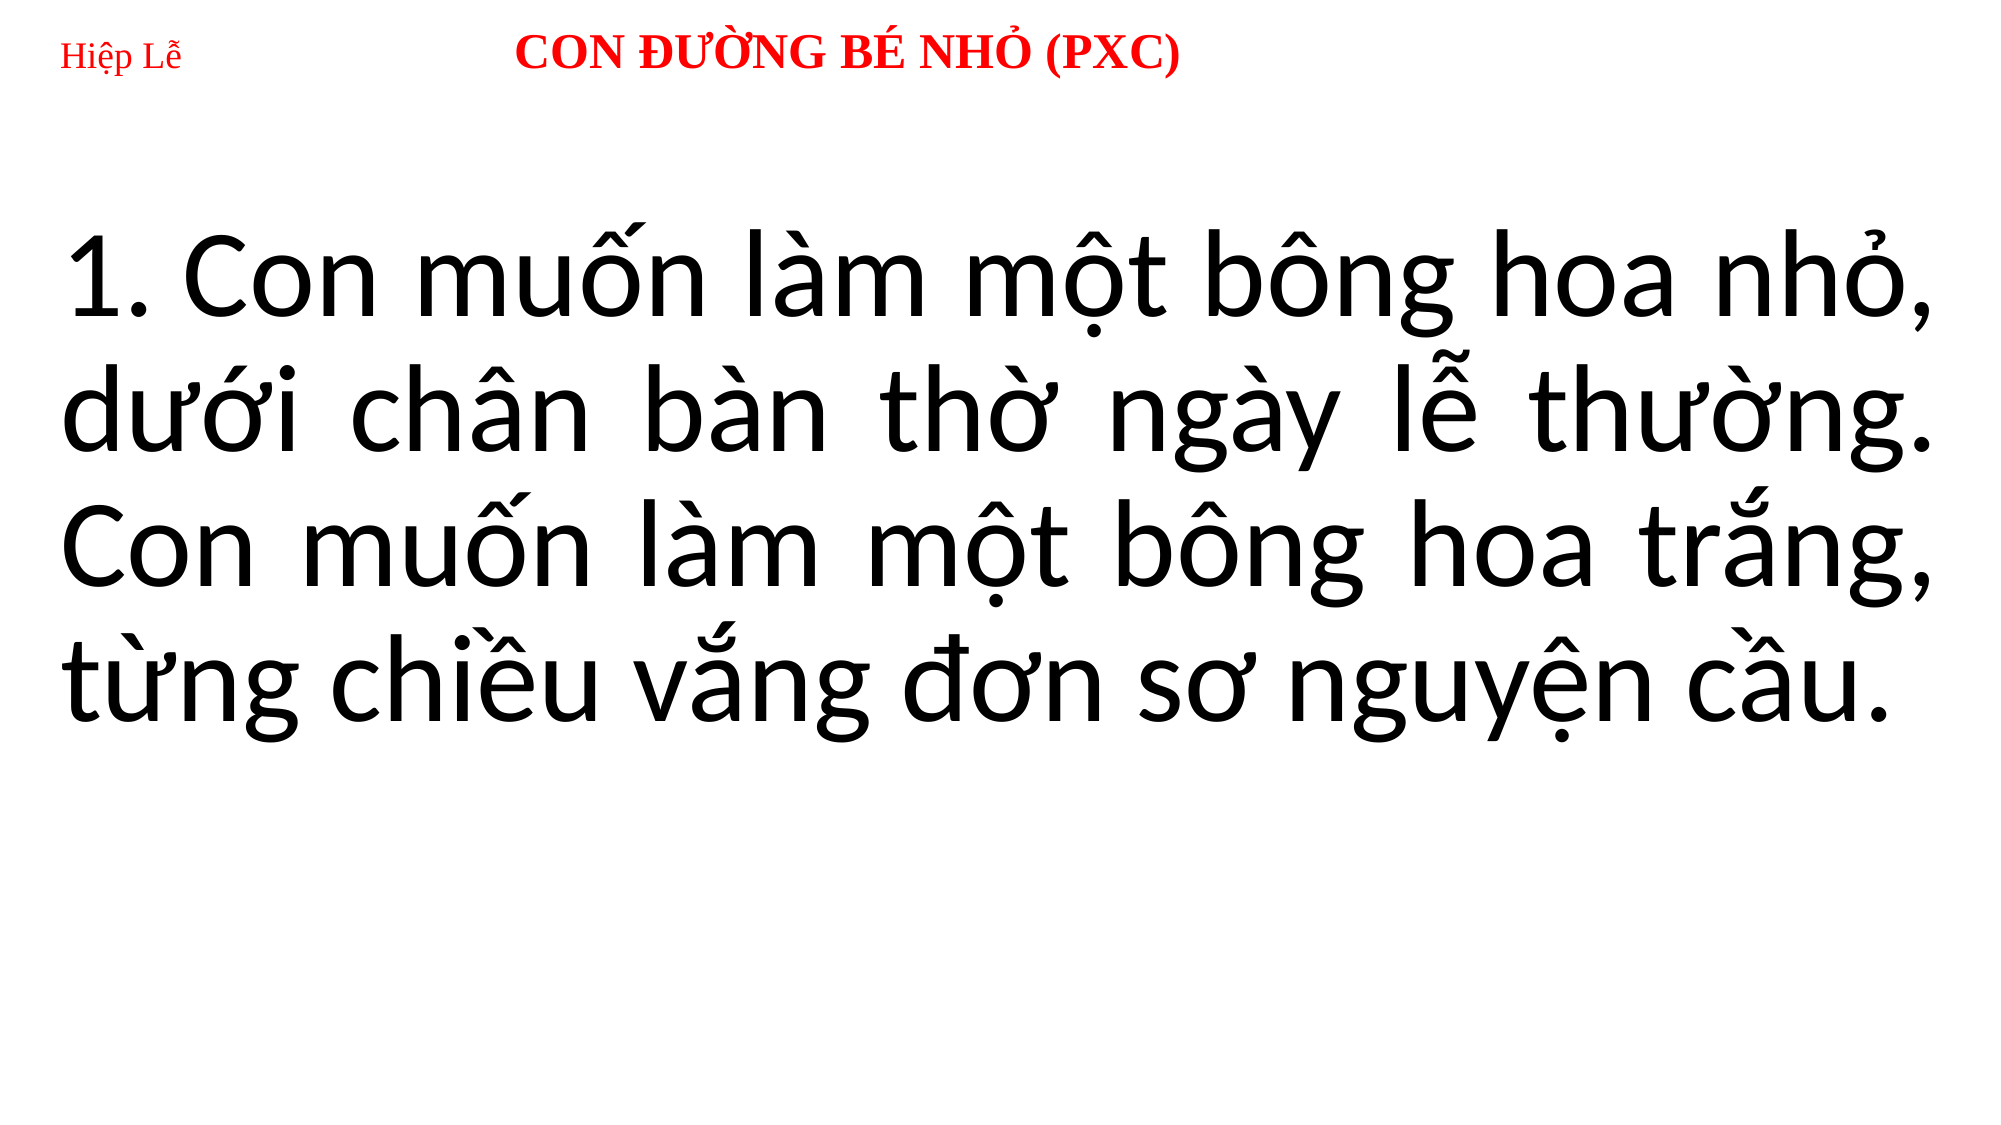

# Hiệp Lễ                                   CON ĐƯỜNG BÉ NHỎ (PXC)
1. Con muốn làm một bông hoa nhỏ, dưới chân bàn thờ ngày lễ thường. Con muốn làm một bông hoa trắng, từng chiều vắng đơn sơ nguyện cầu.